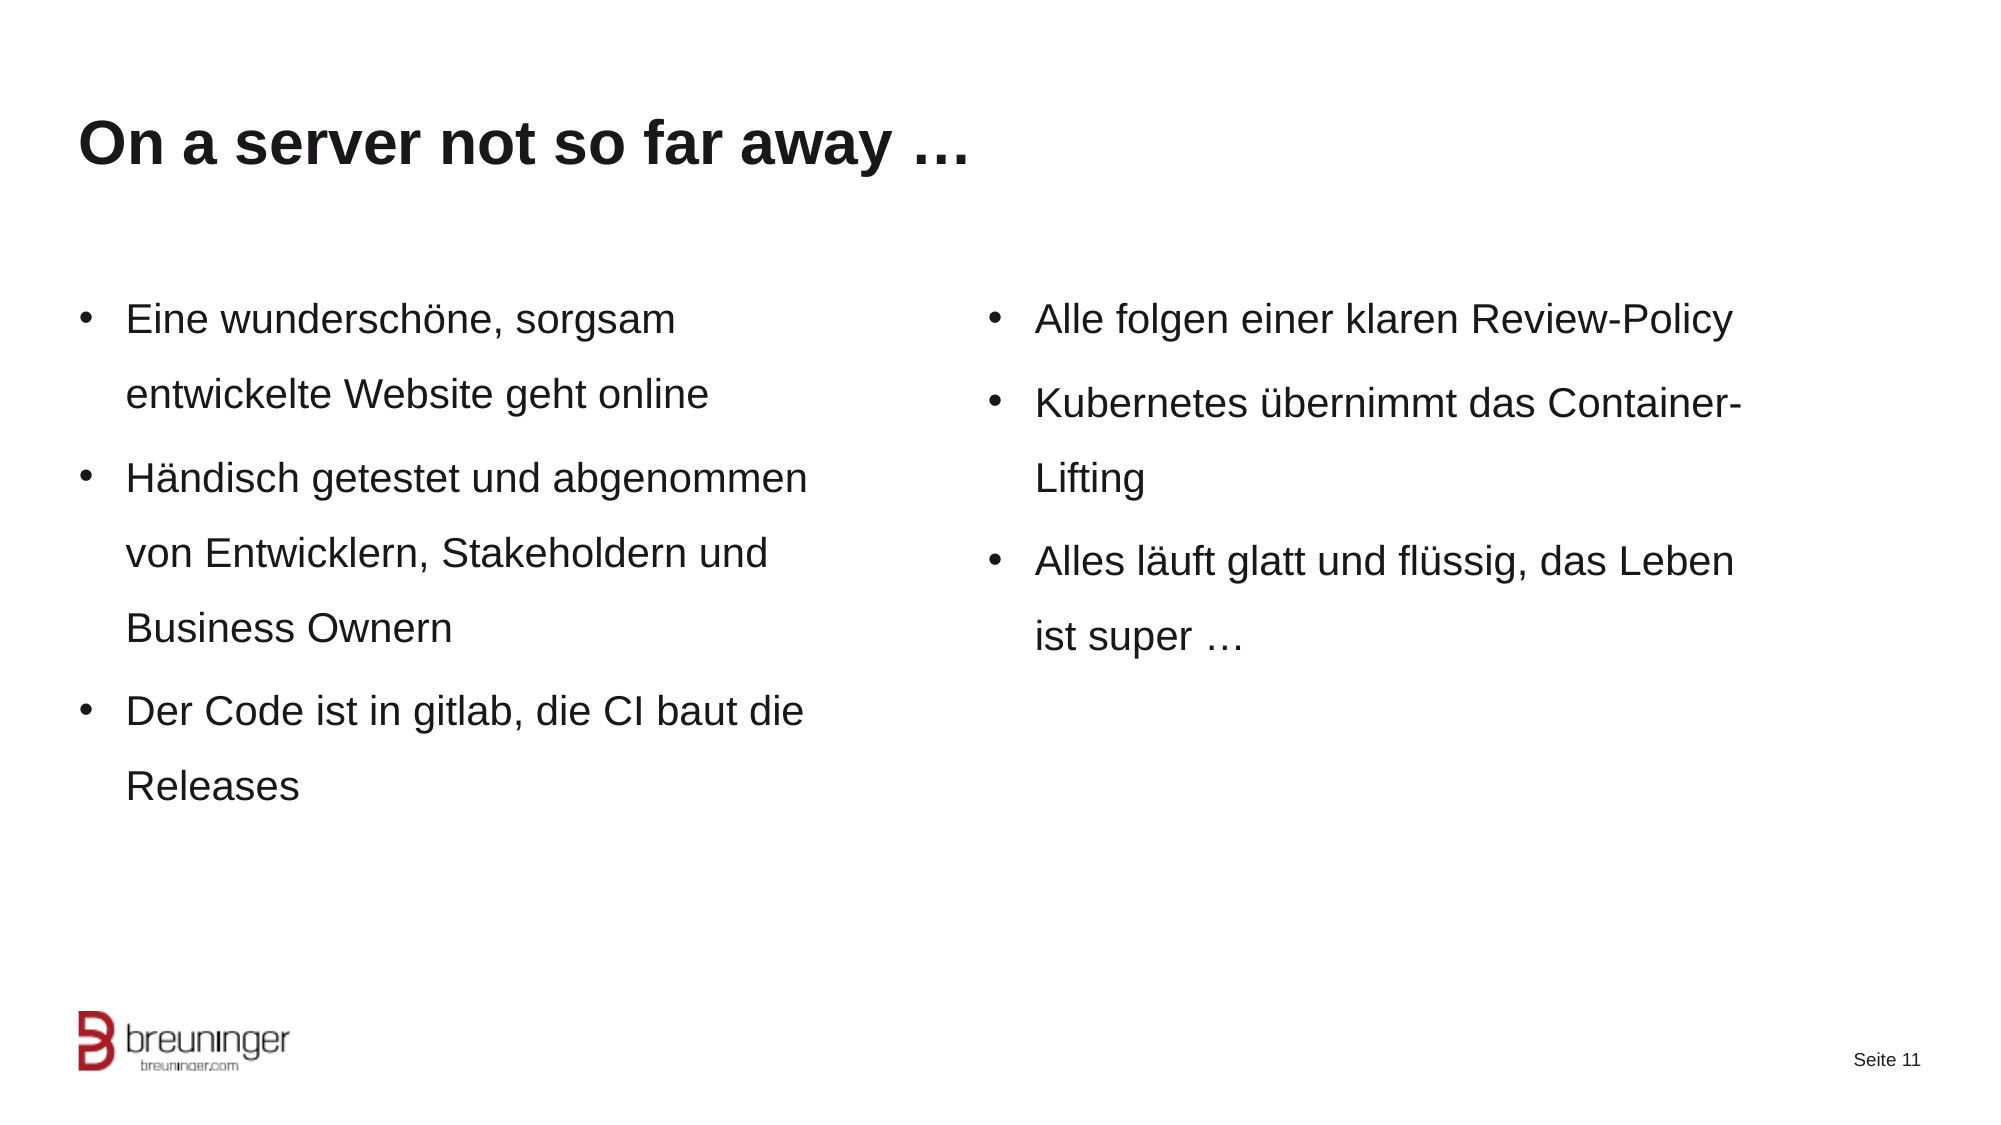

# On a server not so far away …
Eine wunderschöne, sorgsam entwickelte Website geht online
Händisch getestet und abgenommen von Entwicklern, Stakeholdern und Business Ownern
Der Code ist in gitlab, die CI baut die Releases

Alle folgen einer klaren Review-Policy
Kubernetes übernimmt das Container-Lifting
Alles läuft glatt und flüssig, das Leben ist super …